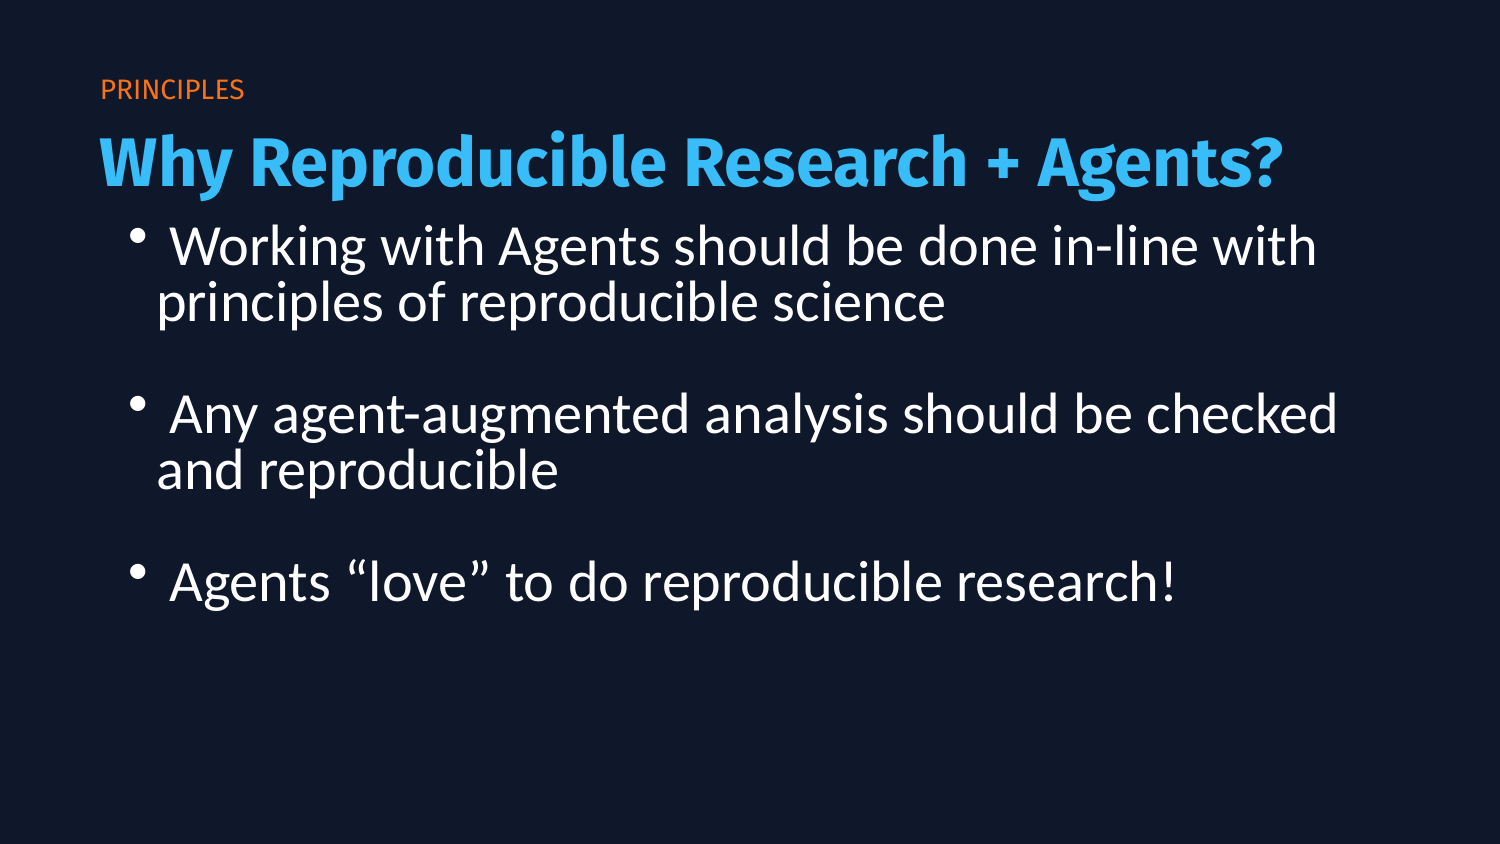

PRINCIPLES
Why Reproducible Research + Agents?
 Working with Agents should be done in-line with principles of reproducible science

 Any agent-augmented analysis should be checked and reproducible

 Agents “love” to do reproducible research!